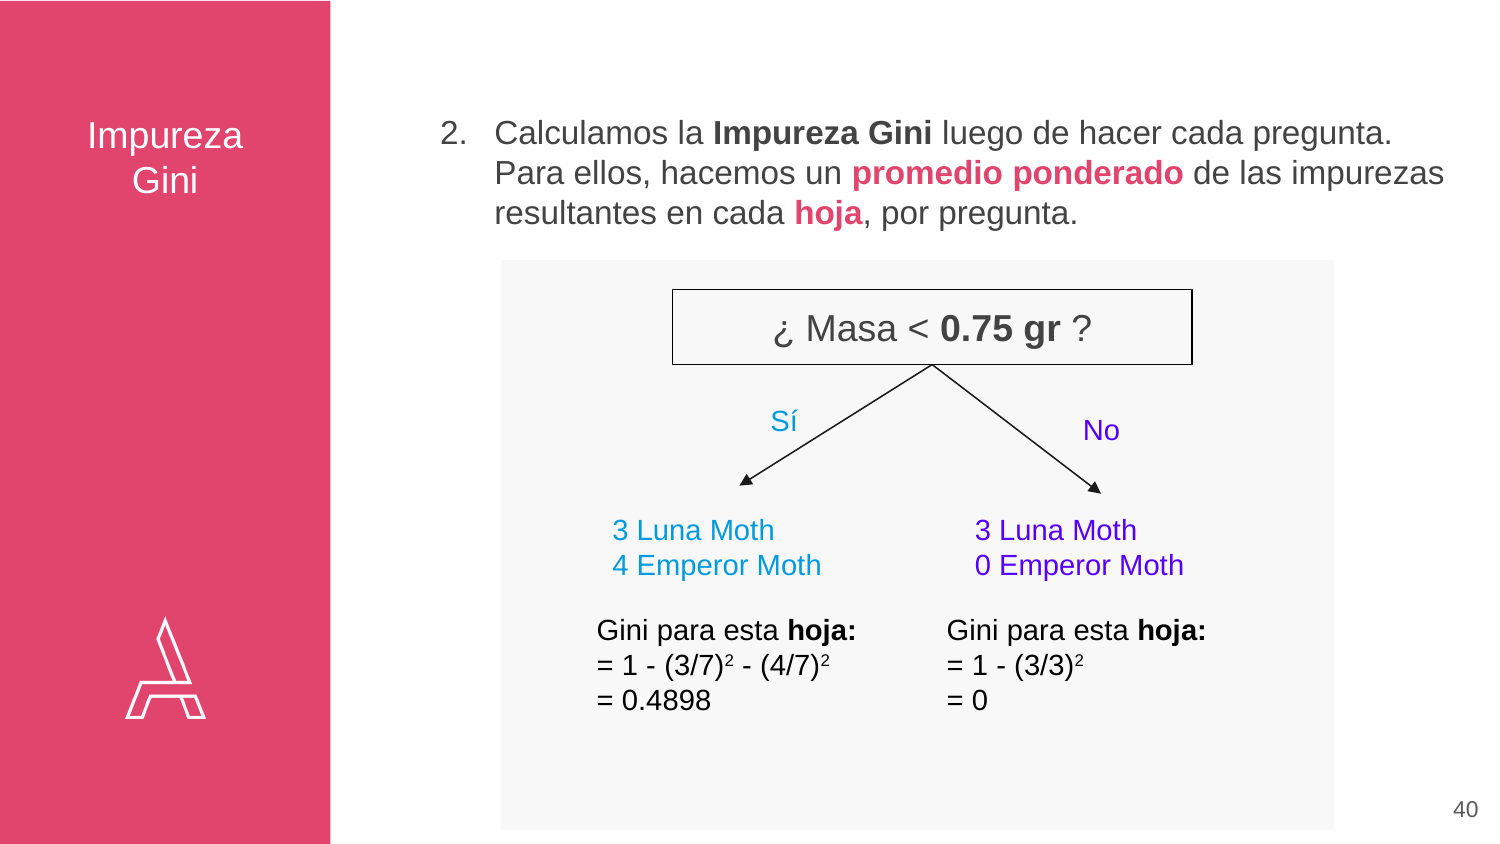

# Impureza Gini
Calculamos la Impureza Gini luego de hacer cada pregunta. Para ellos, hacemos un promedio ponderado de las impurezas resultantes en cada hoja, por pregunta.

¿ Masa < 0.75 gr ?
Sí
No
3 Luna Moth
4 Emperor Moth
3 Luna Moth
0 Emperor Moth
Gini para esta hoja:
= 1 - (3/7)2 - (4/7)2
= 0.4898
Gini para esta hoja:
= 1 - (3/3)2
= 0
40